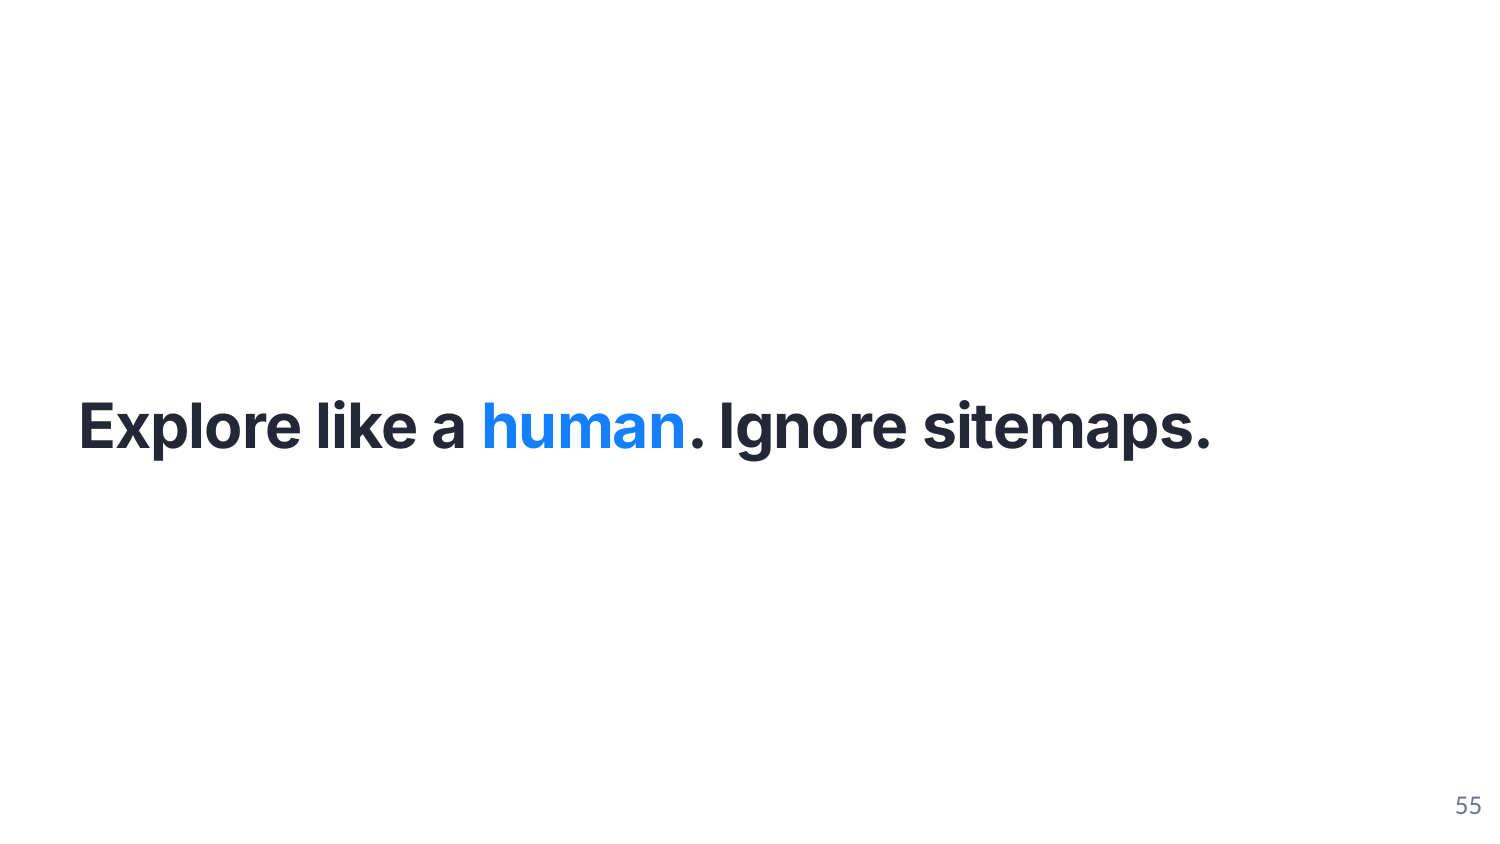

Explore like a human. Ignore sitemaps.
55